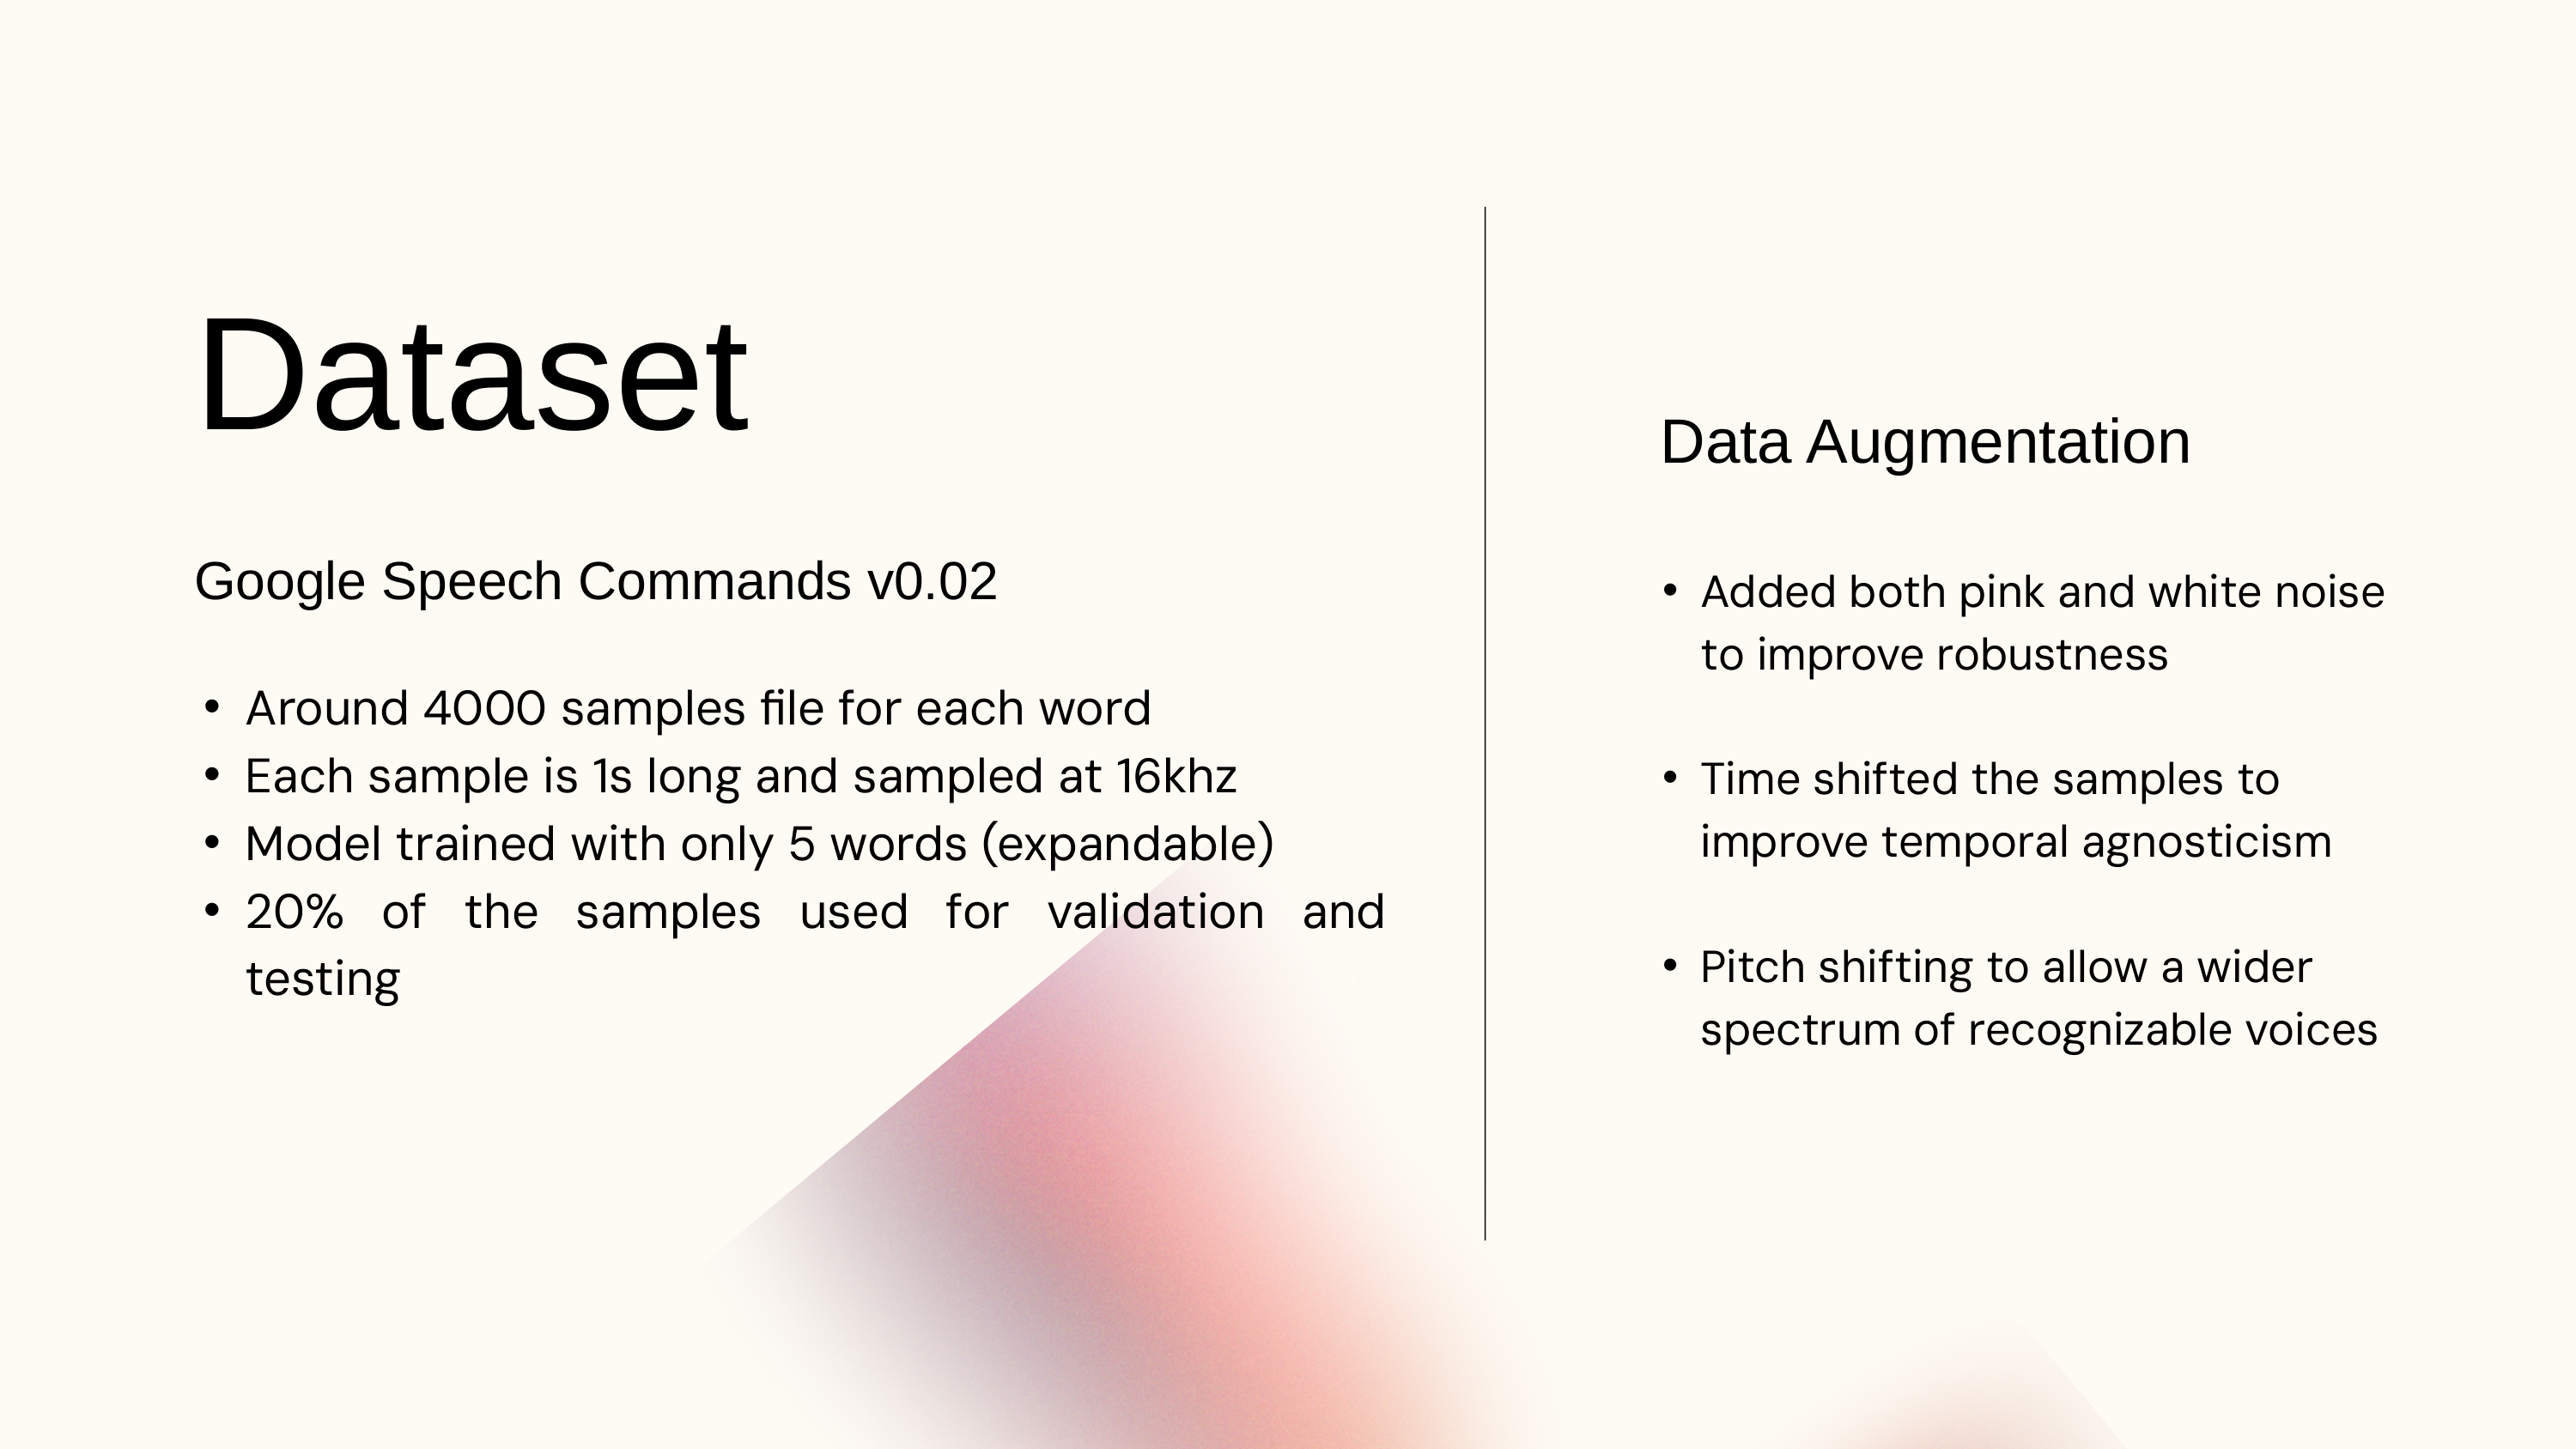

Dataset
Google Speech Commands v0.02
Data Augmentation
Added both pink and white noise to improve robustness

Time shifted the samples to improve temporal agnosticism

Pitch shifting to allow a wider spectrum of recognizable voices

Around 4000 samples file for each word
Each sample is 1s long and sampled at 16khz
Model trained with only 5 words (expandable)
20% of the samples used for validation and testing